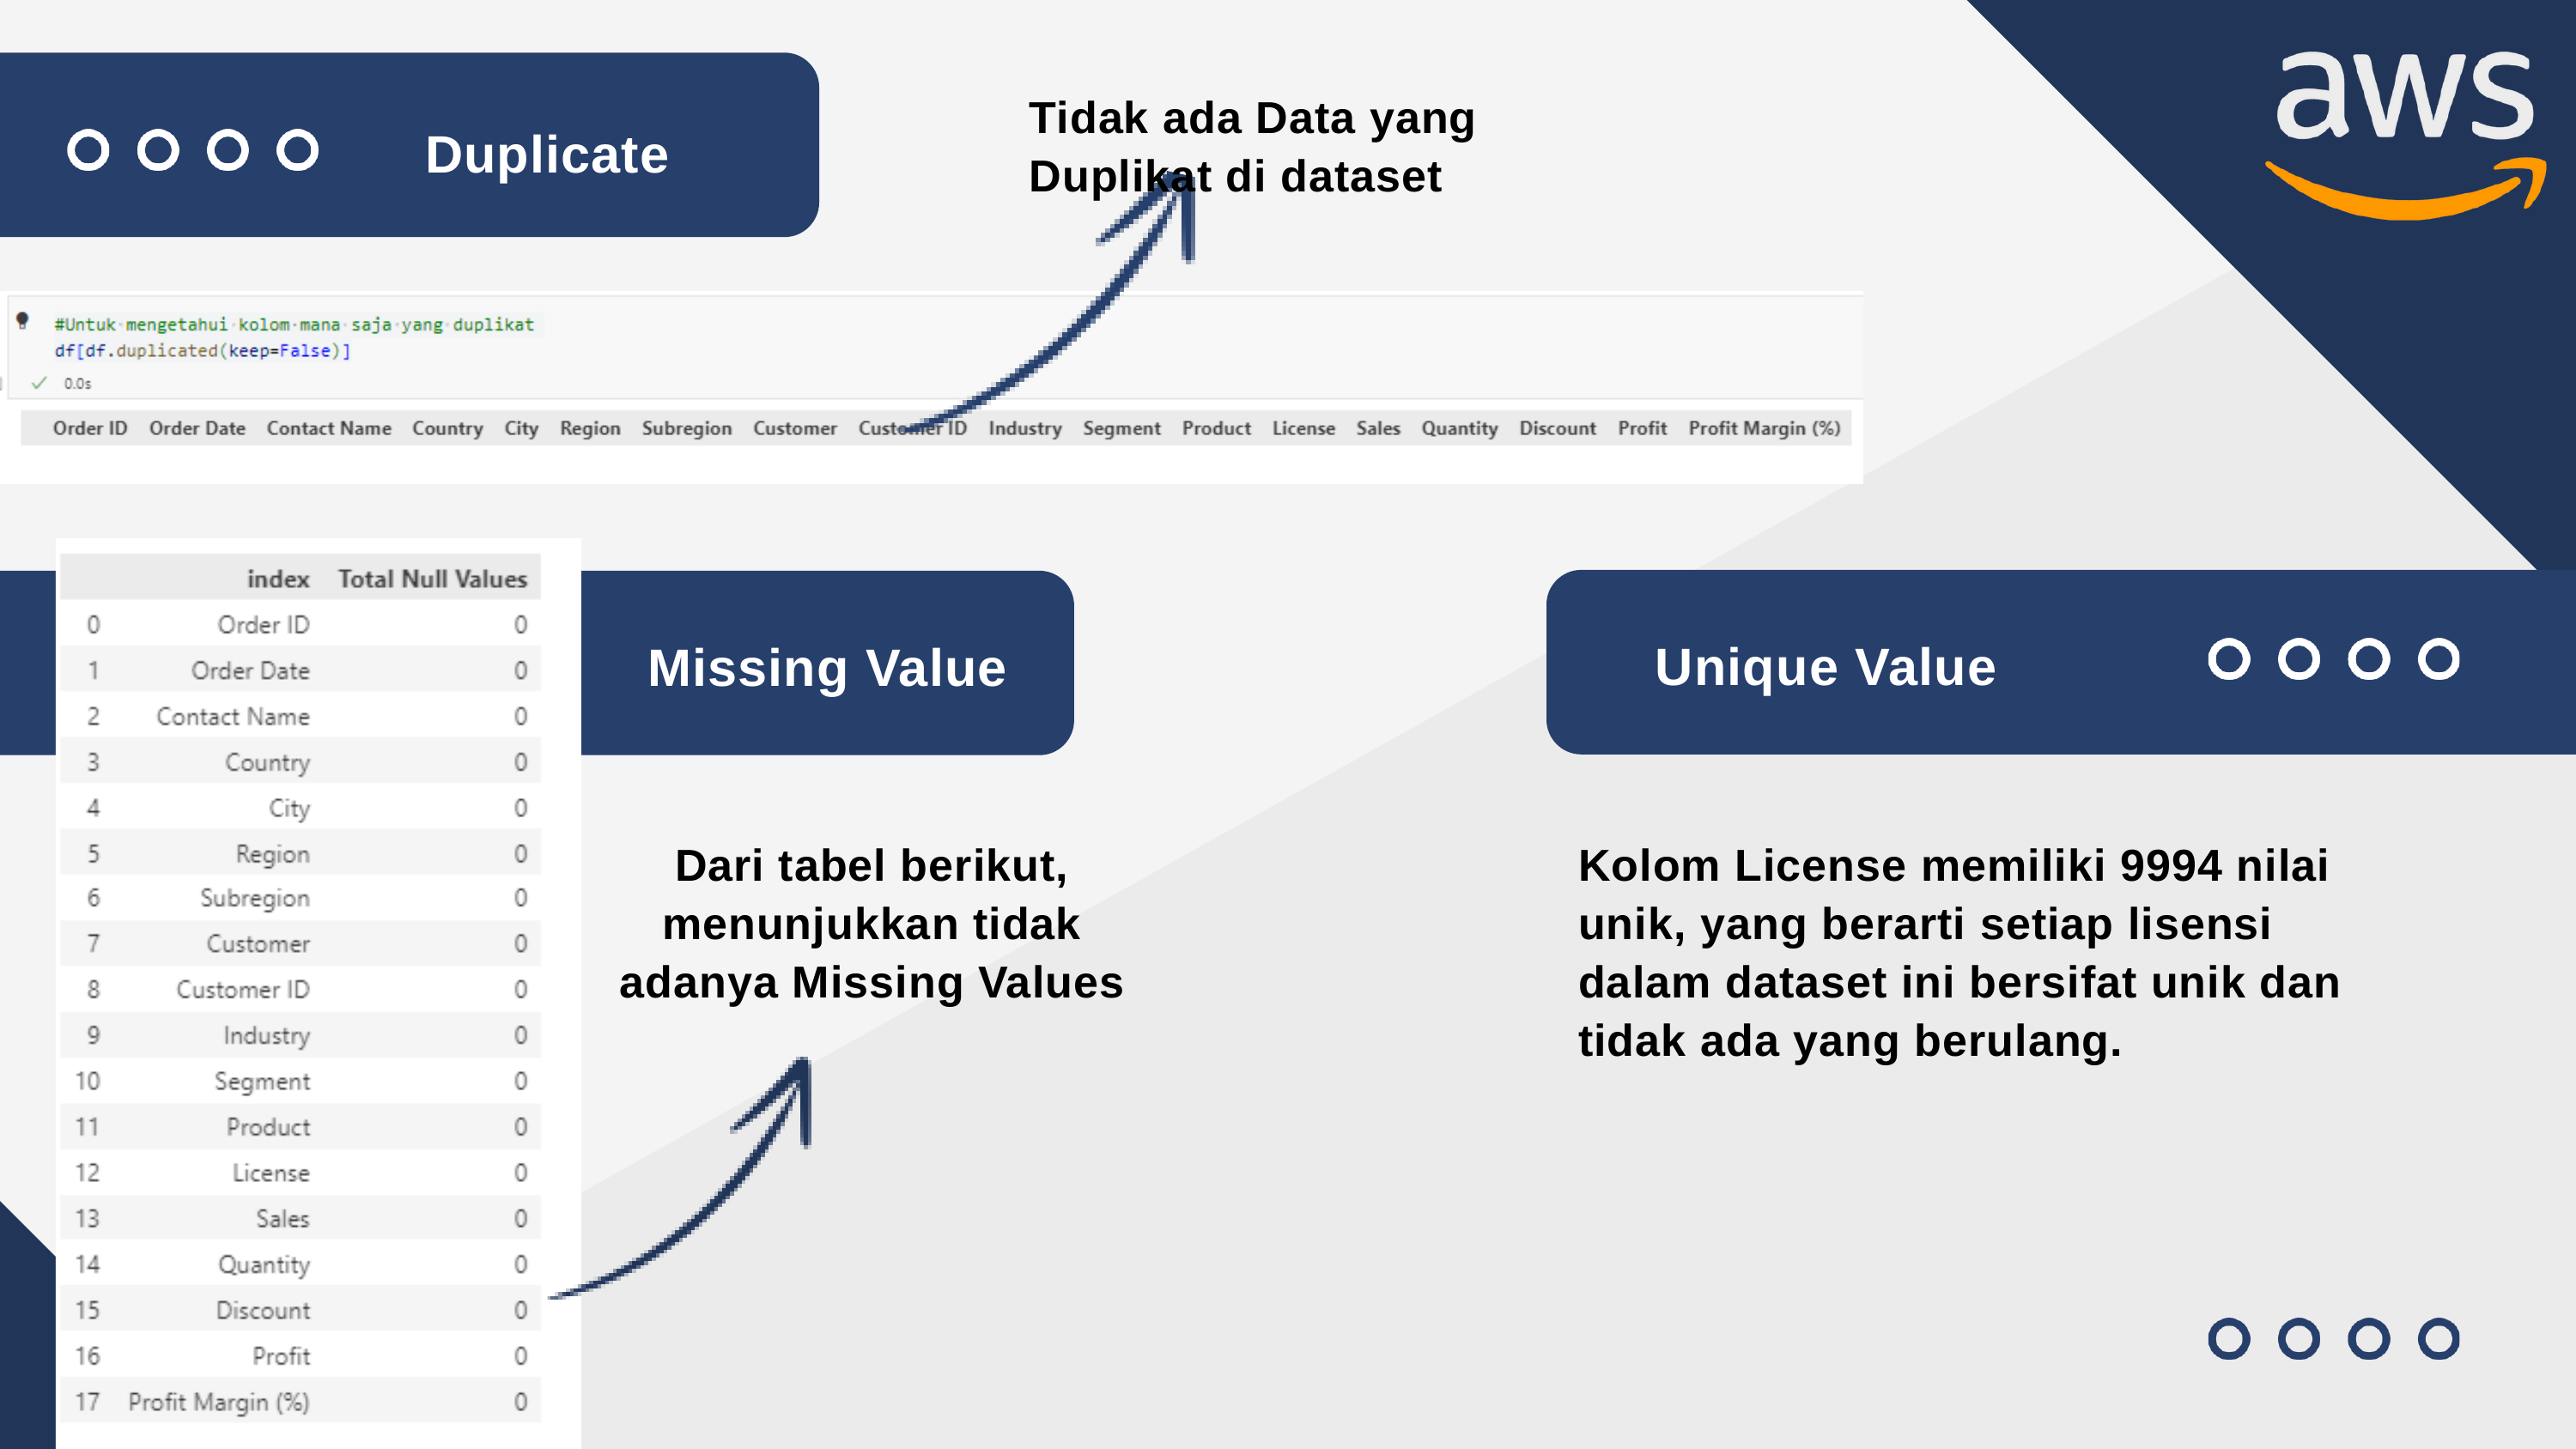

Tidak ada Data yang Duplikat di dataset
Duplicate

Unique Value
Missing Value

Dari tabel berikut, menunjukkan tidak adanya Missing Values
Kolom License memiliki 9994 nilai unik, yang berarti setiap lisensi dalam dataset ini bersifat unik dan tidak ada yang berulang.